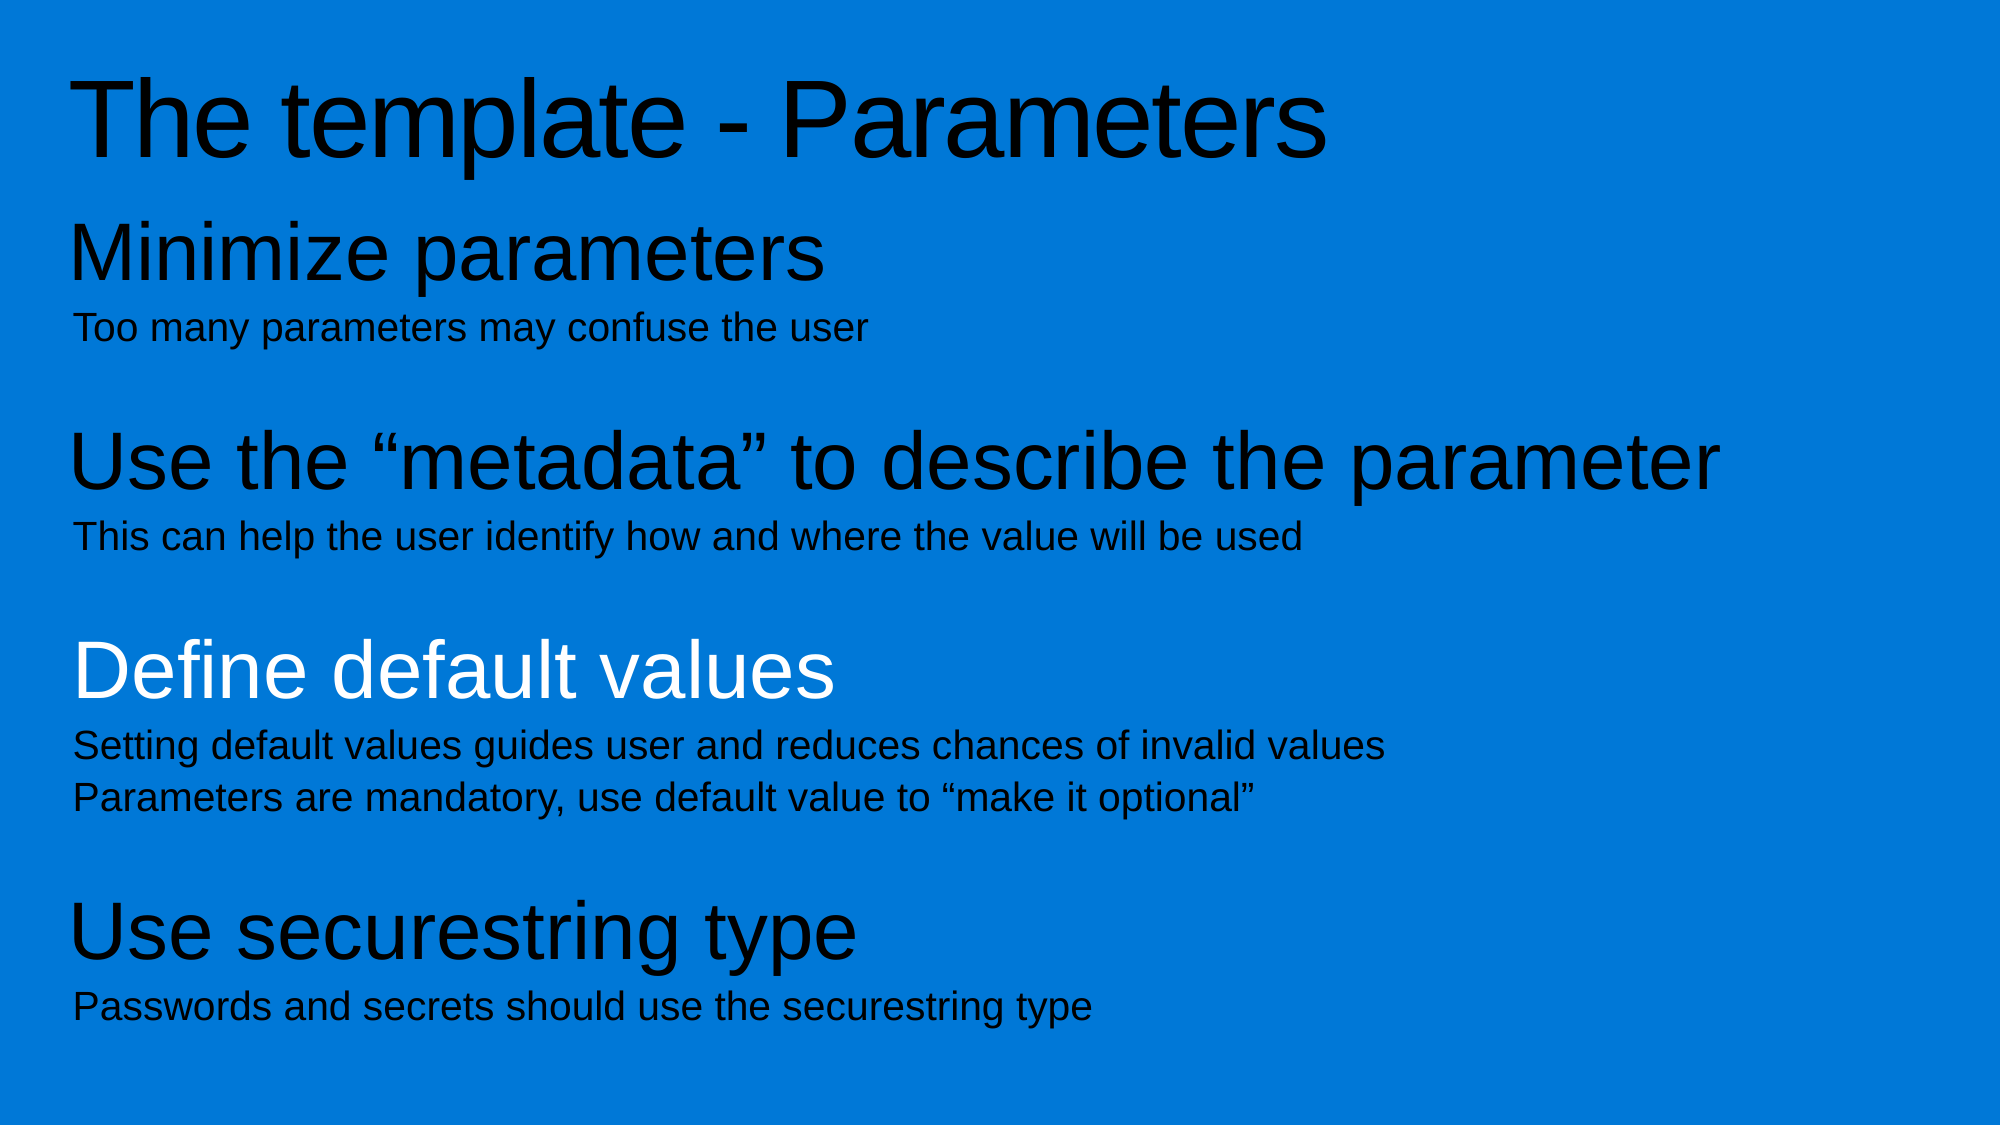

# The template - Parameters
Minimize parameters
Too many parameters may confuse the user

Use the “metadata” to describe the parameter
This can help the user identify how and where the value will be used

Define default values
Setting default values guides user and reduces chances of invalid values
Parameters are mandatory, use default value to “make it optional”

Use securestring type
Passwords and secrets should use the securestring type